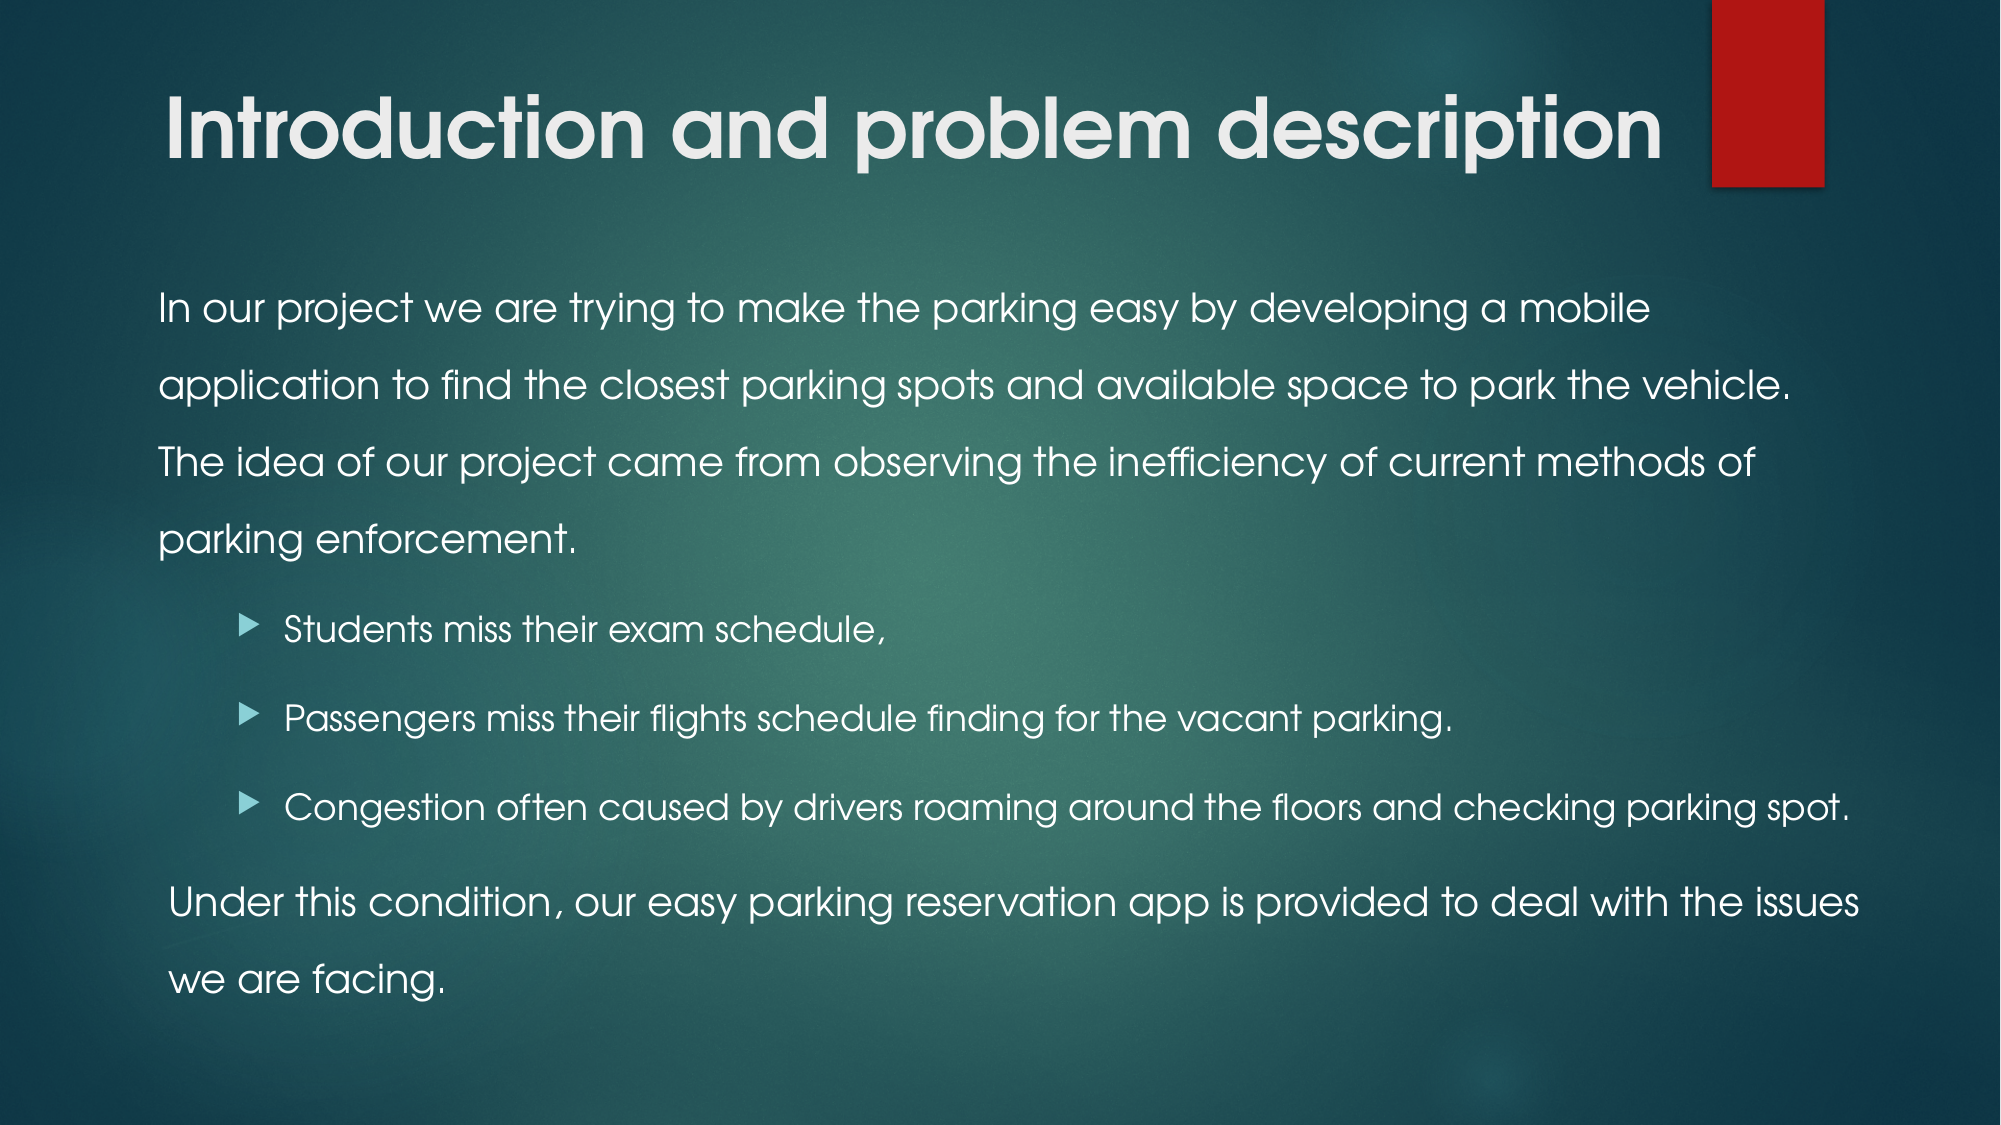

# Introduction and problem description
In our project we are trying to make the parking easy by developing a mobile application to find the closest parking spots and available space to park the vehicle. The idea of our project came from observing the inefficiency of current methods of parking enforcement.
Students miss their exam schedule,
Passengers miss their flights schedule finding for the vacant parking.
Congestion often caused by drivers roaming around the floors and checking parking spot.
Under this condition, our easy parking reservation app is provided to deal with the issues we are facing.